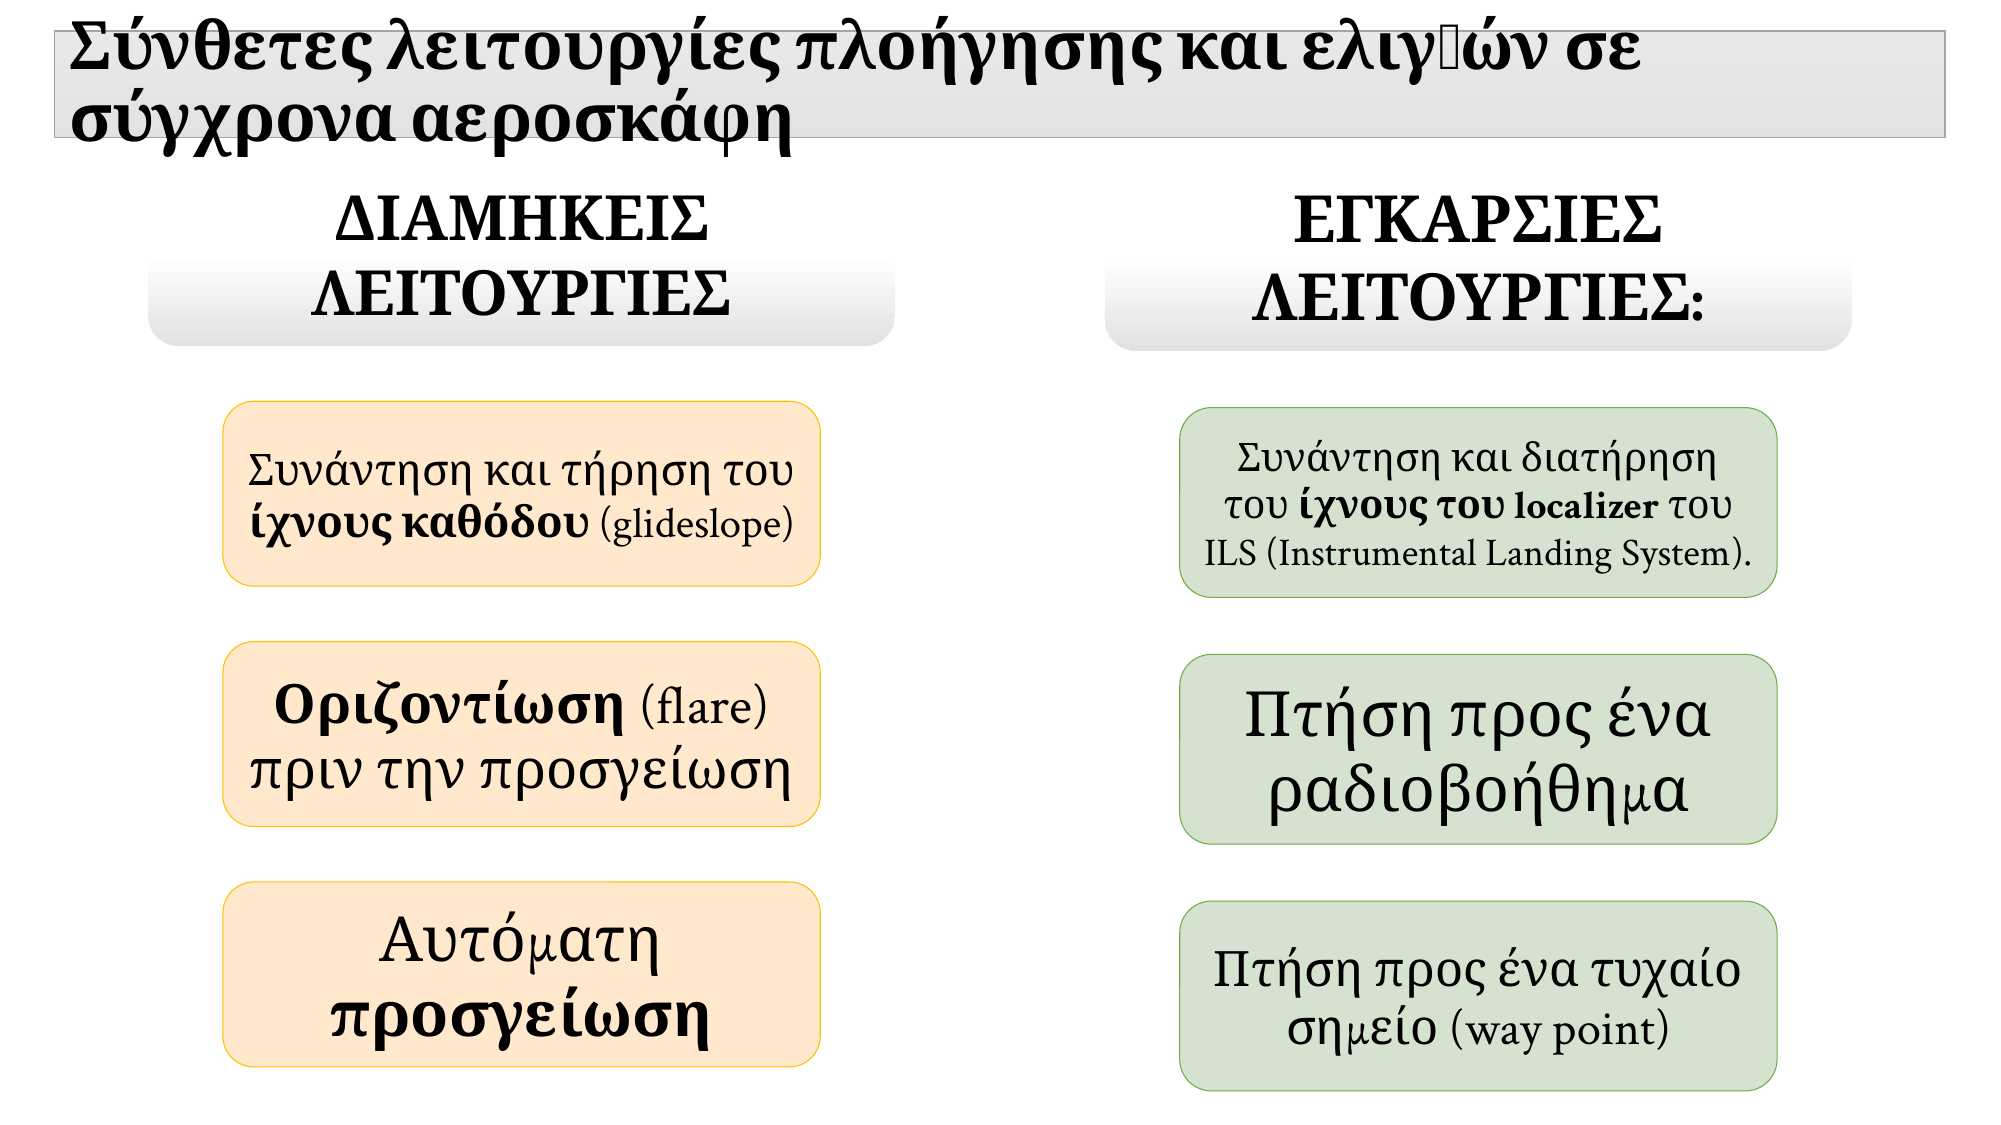

# Σύνθετες λειτουργίες πλοήγησης και ελιγμών σε σύγχρονα αεροσκάφη
ΔΙΑΜΗΚΕΙΣ ΛΕΙΤΟΥΡΓΙΕΣ
Συνάντηση και τήρηση του ίχνους καθόδου (glideslope)
Οριζοντίωση (flare) πριν την προσγείωση
Αυτόματη προσγείωση
ΕΓΚΑΡΣΙΕΣ ΛΕΙΤΟΥΡΓΙΕΣ:
Συνάντηση και διατήρηση του ίχνους του localizer του ILS (Instrumental Landing System).
Πτήση προς ένα ραδιοβοήθημα
Πτήση προς ένα τυχαίο σημείο (way point)